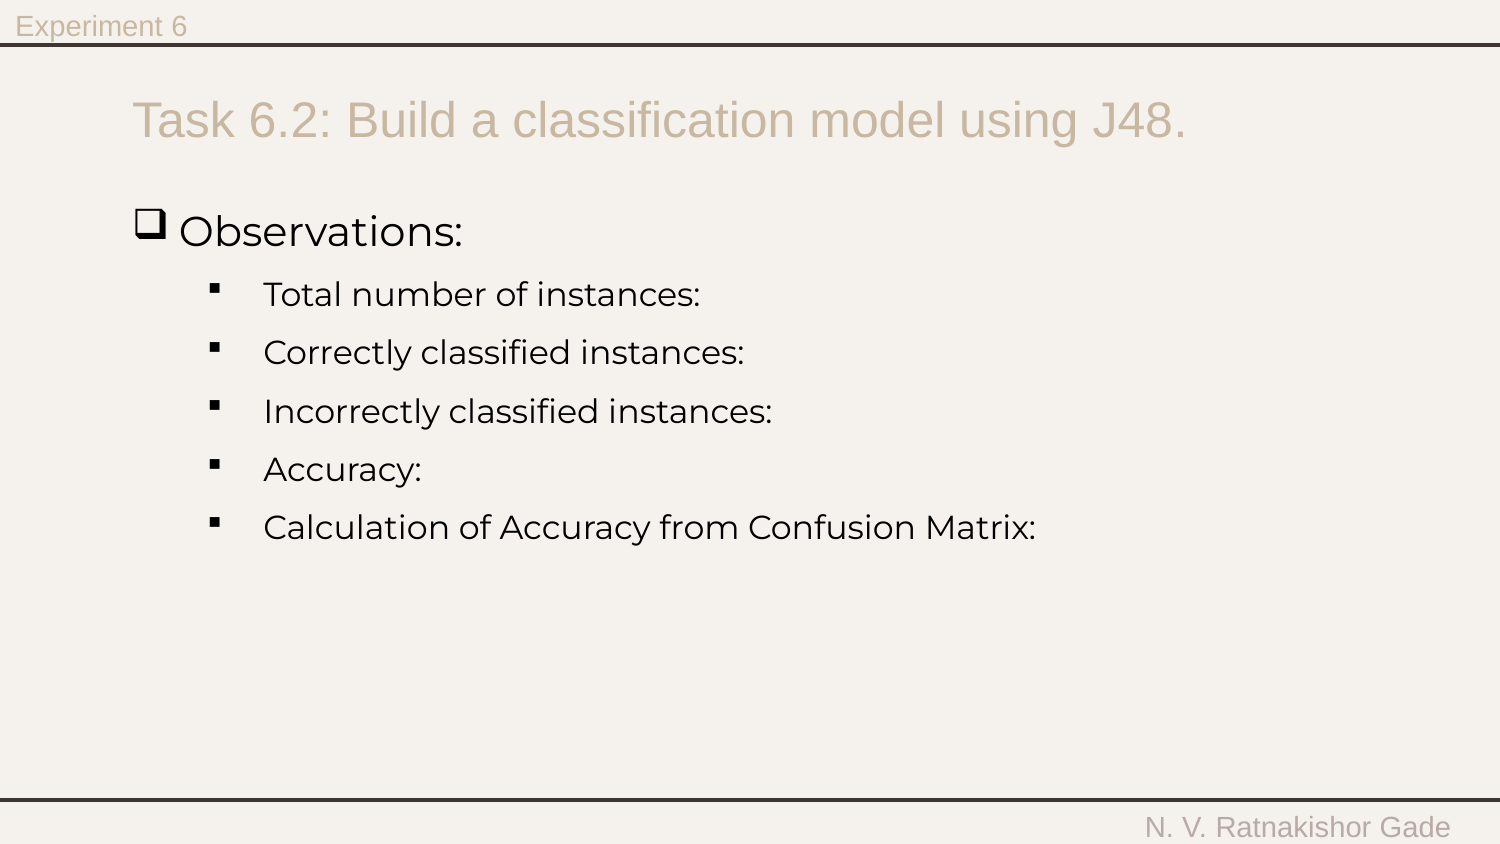

Experiment 6
# Task 6.2: Build a classification model using J48.
Observations:
Total number of instances:
Correctly classified instances:
Incorrectly classified instances:
Accuracy:
Calculation of Accuracy from Confusion Matrix: